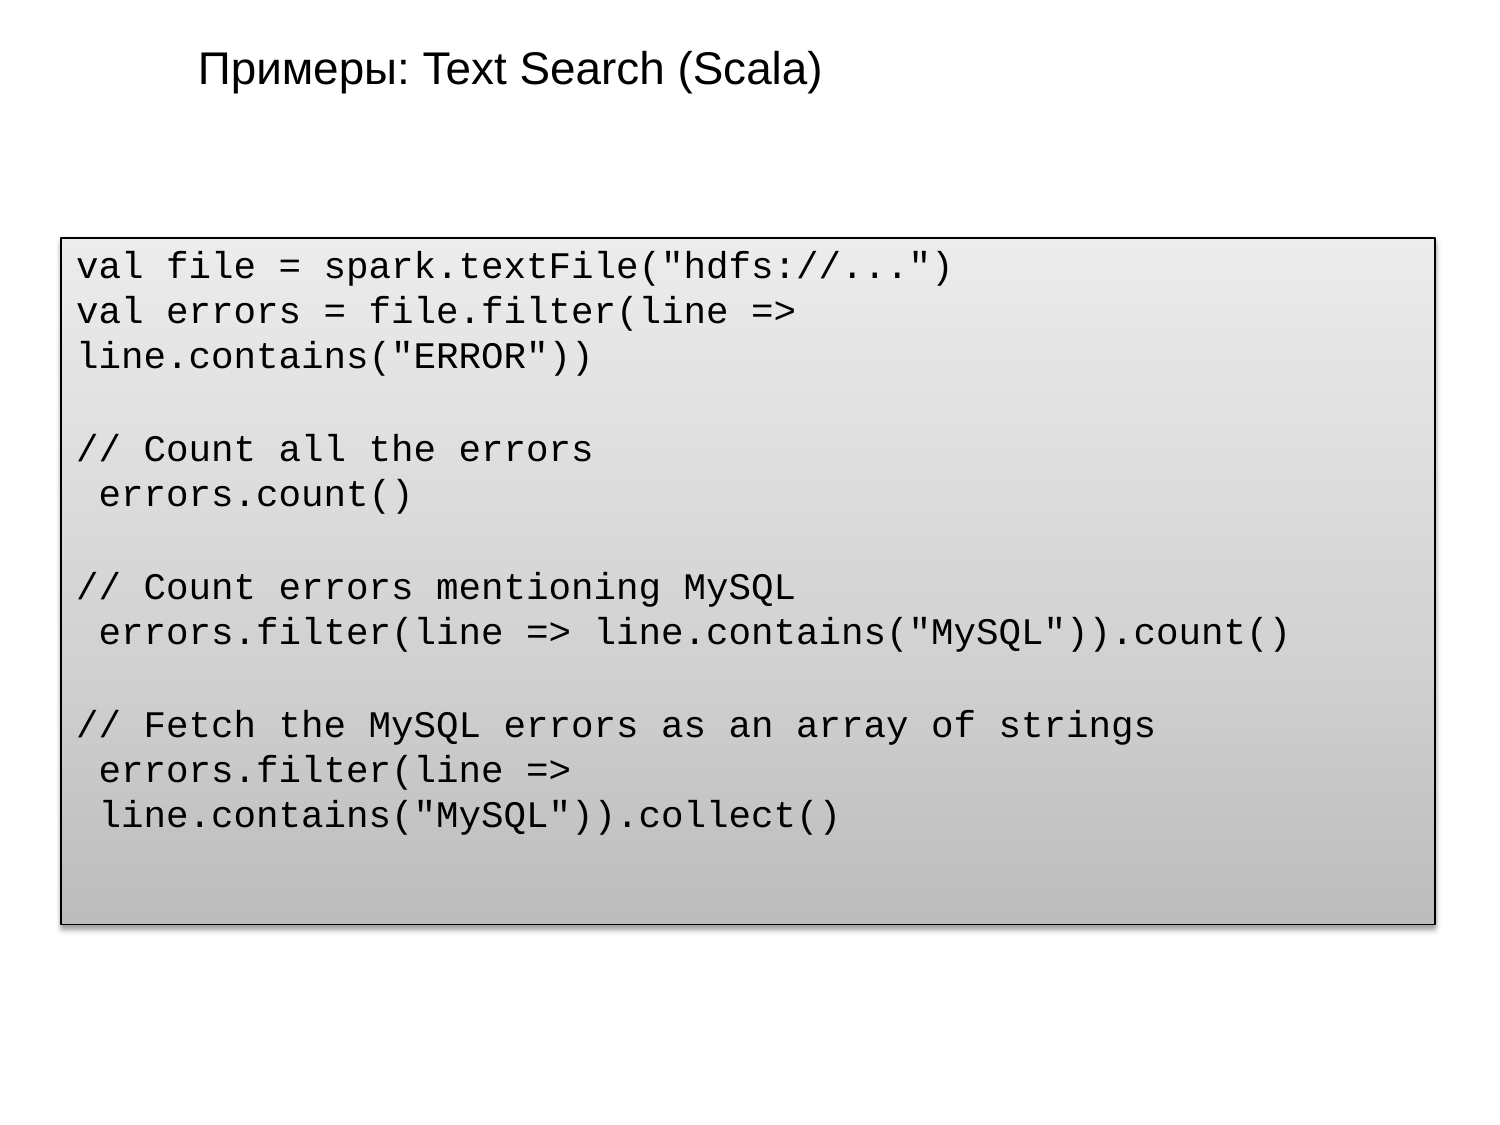

# Примеры: Text Search (Scala)

val file = spark.textFile("hdfs://...")
val errors = file.filter(line => line.contains("ERROR"))

// Count all the errors
errors.count()

// Count errors mentioning MySQL
errors.filter(line => line.contains("MySQL")).count()

// Fetch the MySQL errors as an array of strings
errors.filter(line => line.contains("MySQL")).collect()